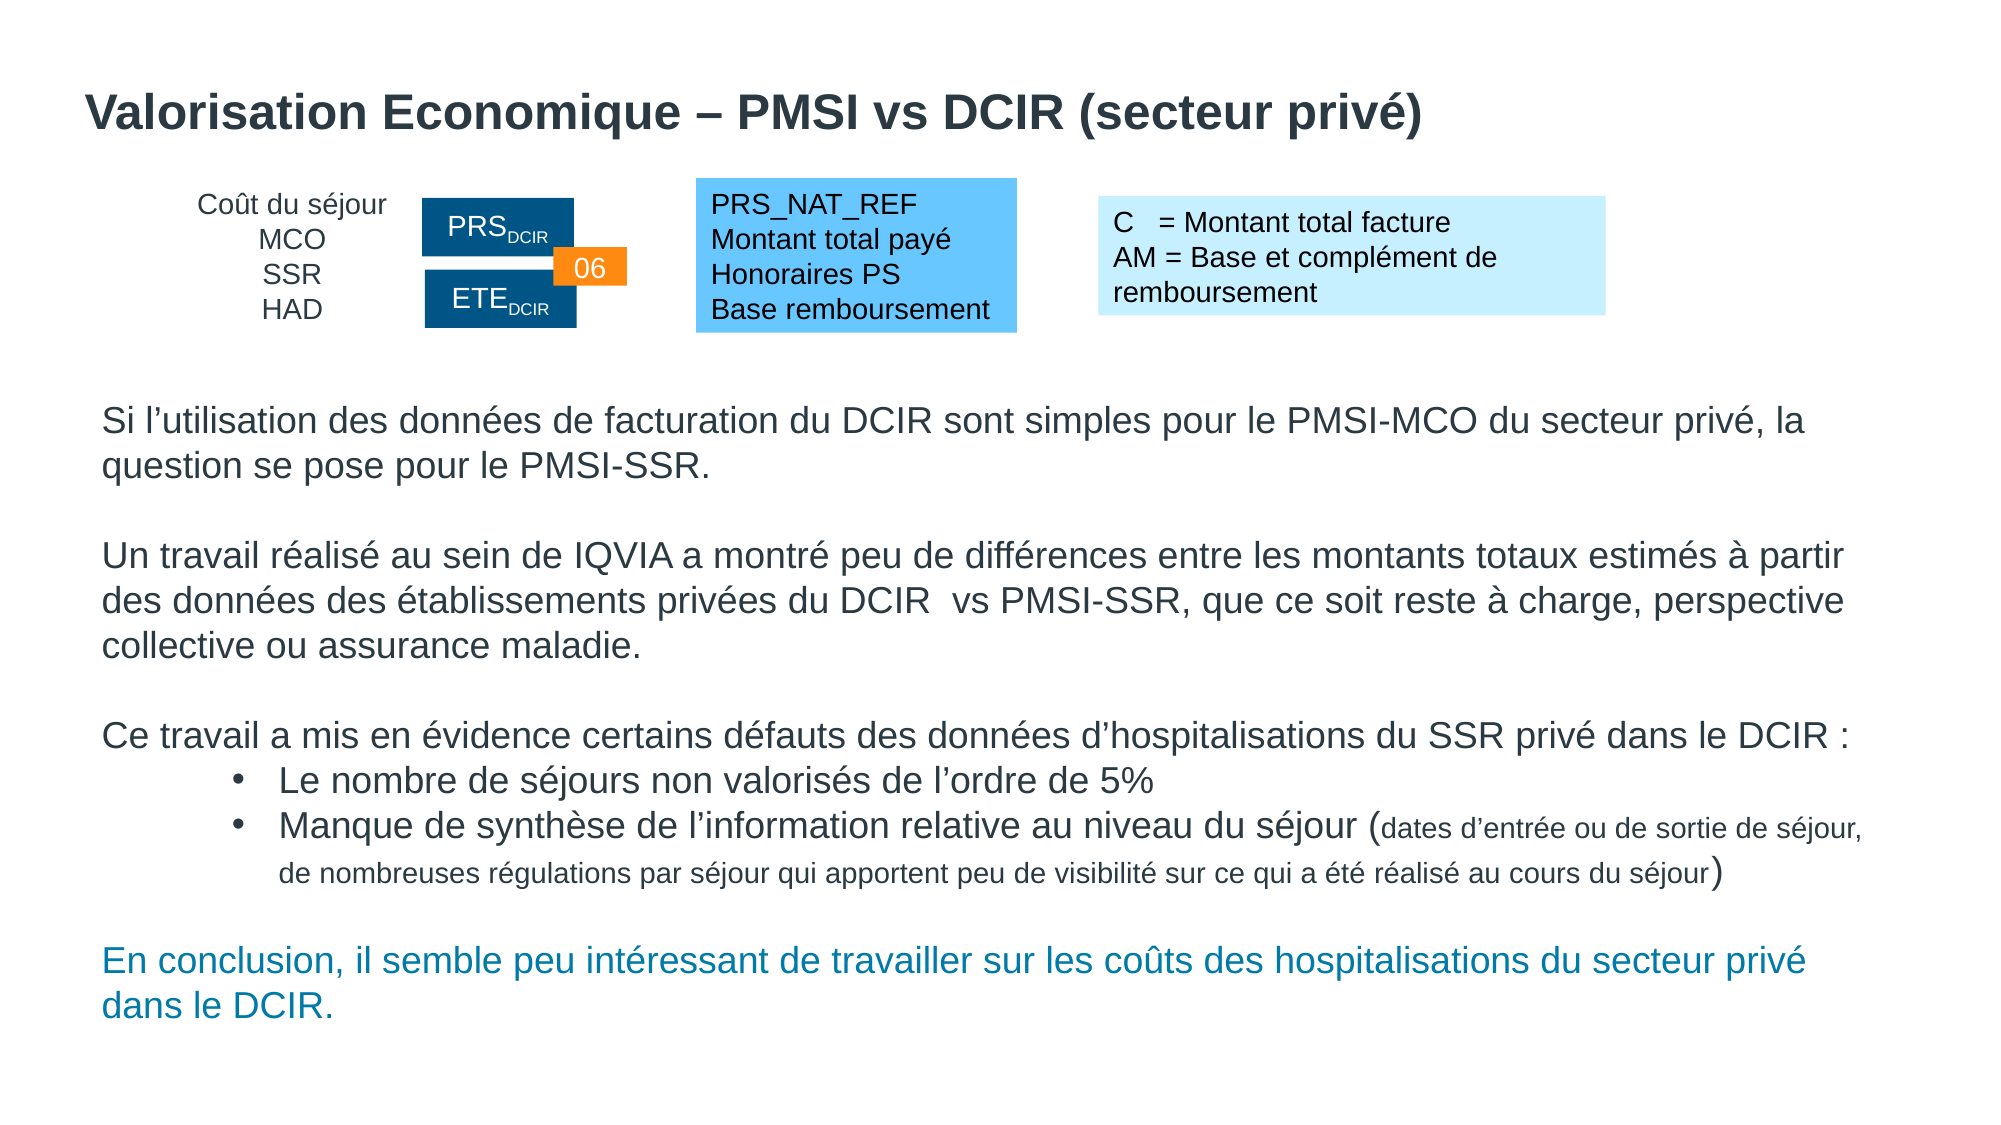

# Valorisation Economique – PMSI vs DCIR (secteur privé)
Coût du séjour
MCO
SSR
HAD
PRS_NAT_REF
Montant total payé
Honoraires PS
Base remboursement
C   = Montant total facture
AM = Base et complément de remboursement
PRSDCIR
06
ETEDCIR
Si l’utilisation des données de facturation du DCIR sont simples pour le PMSI-MCO du secteur privé, la question se pose pour le PMSI-SSR.

Un travail réalisé au sein de IQVIA a montré peu de différences entre les montants totaux estimés à partir des données des établissements privées du DCIR  vs PMSI-SSR, que ce soit reste à charge, perspective collective ou assurance maladie.

Ce travail a mis en évidence certains défauts des données d’hospitalisations du SSR privé dans le DCIR :
Le nombre de séjours non valorisés de l’ordre de 5%
Manque de synthèse de l’information relative au niveau du séjour (dates d’entrée ou de sortie de séjour, de nombreuses régulations par séjour qui apportent peu de visibilité sur ce qui a été réalisé au cours du séjour)

En conclusion, il semble peu intéressant de travailler sur les coûts des hospitalisations du secteur privé dans le DCIR.